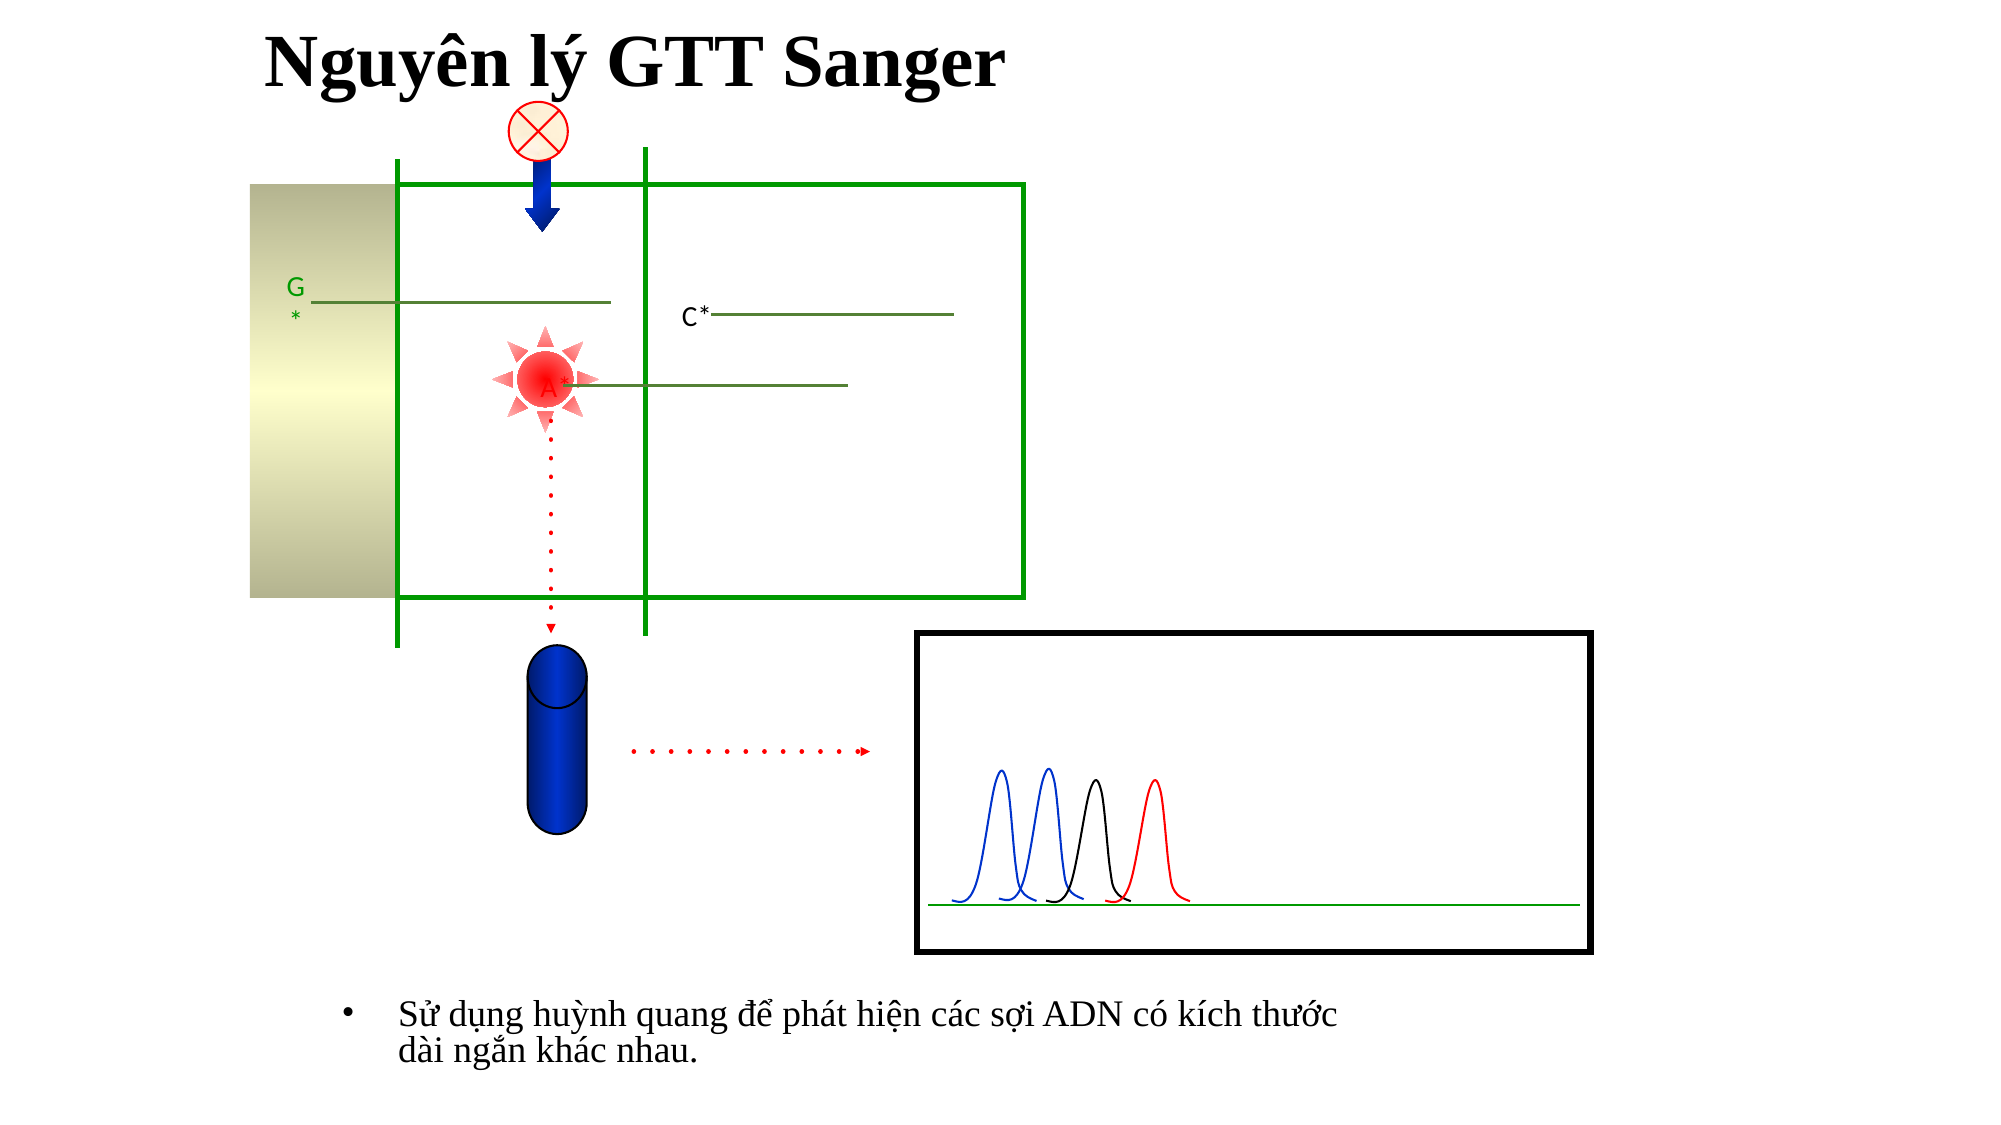

Nguyên lý GTT Sanger

G*
C*

A*

Sử dụng huỳnh quang để phát hiện các sợi ADN có kích thước dài ngắn khác nhau.